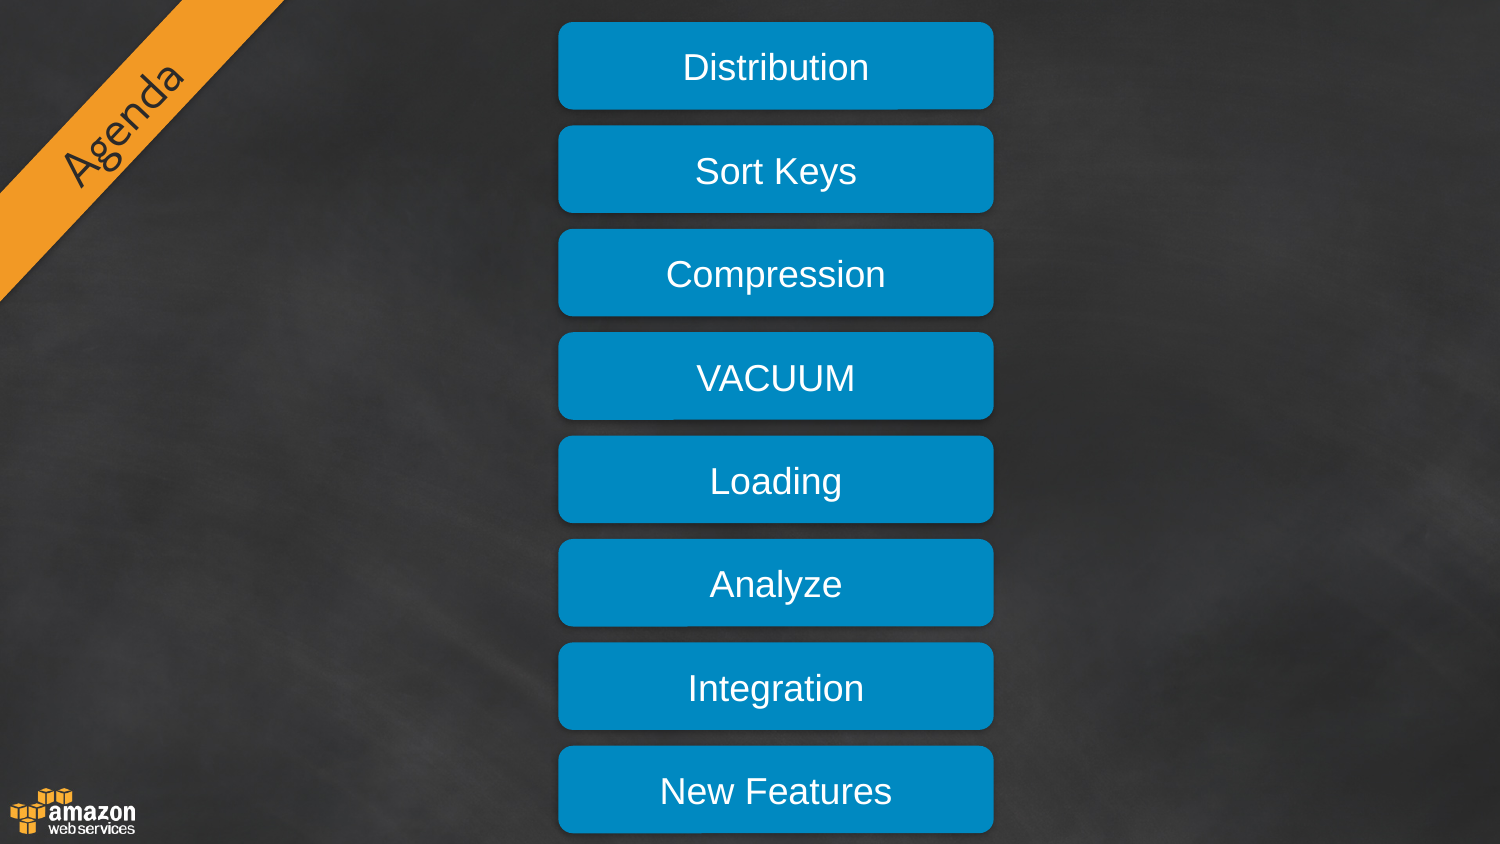

Distribution
Agenda
Sort Keys
Compression
VACUUM
Loading
Analyze
Integration
New Features